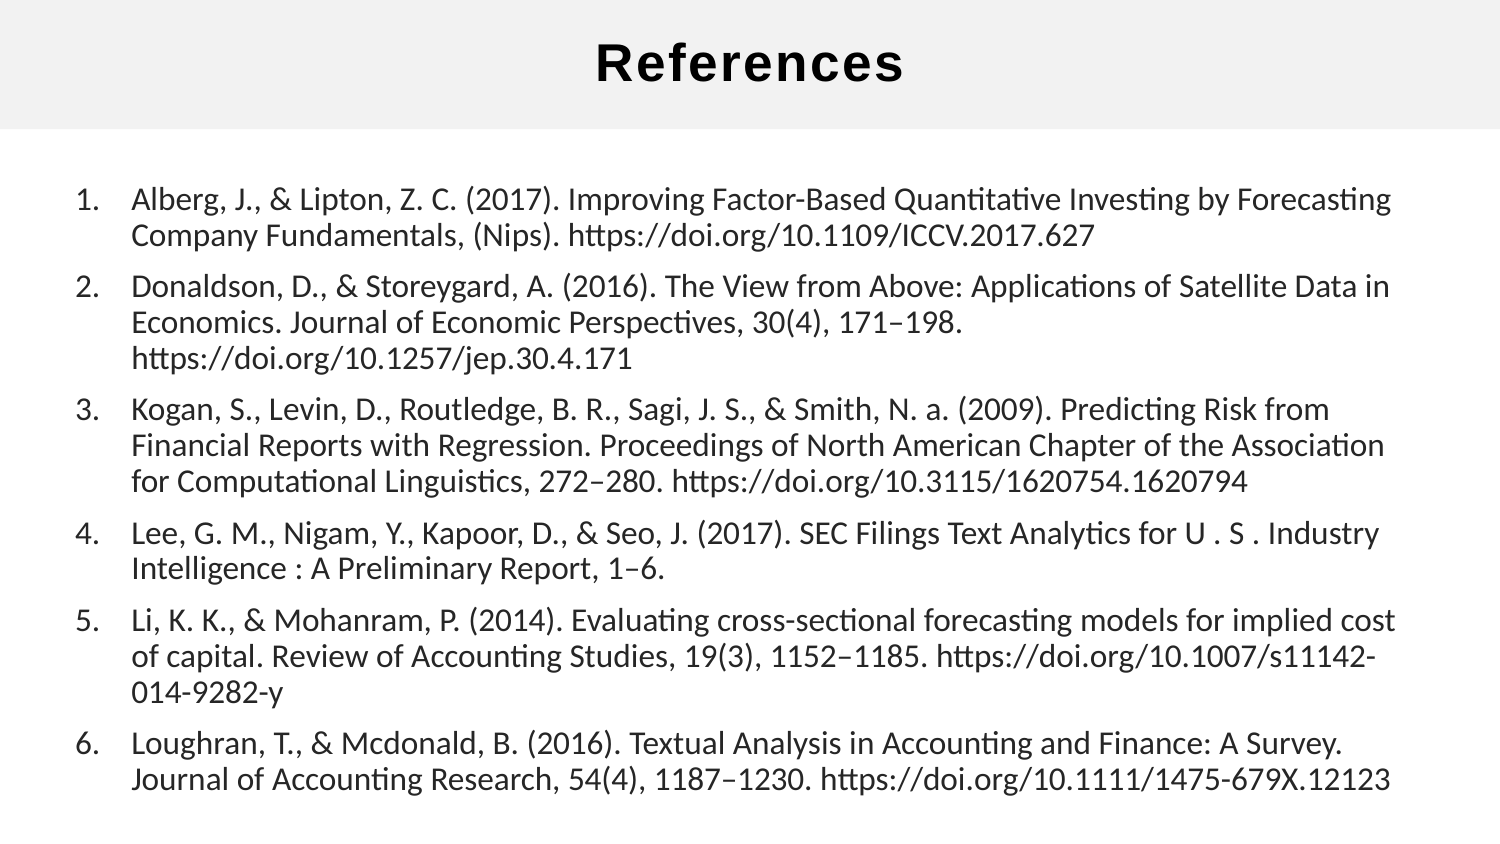

# References
Alberg, J., & Lipton, Z. C. (2017). Improving Factor-Based Quantitative Investing by Forecasting Company Fundamentals, (Nips). https://doi.org/10.1109/ICCV.2017.627
Donaldson, D., & Storeygard, A. (2016). The View from Above: Applications of Satellite Data in Economics. Journal of Economic Perspectives, 30(4), 171–198. https://doi.org/10.1257/jep.30.4.171
Kogan, S., Levin, D., Routledge, B. R., Sagi, J. S., & Smith, N. a. (2009). Predicting Risk from Financial Reports with Regression. Proceedings of North American Chapter of the Association for Computational Linguistics, 272–280. https://doi.org/10.3115/1620754.1620794
Lee, G. M., Nigam, Y., Kapoor, D., & Seo, J. (2017). SEC Filings Text Analytics for U . S . Industry Intelligence : A Preliminary Report, 1–6.
Li, K. K., & Mohanram, P. (2014). Evaluating cross-sectional forecasting models for implied cost of capital. Review of Accounting Studies, 19(3), 1152–1185. https://doi.org/10.1007/s11142-014-9282-y
Loughran, T., & Mcdonald, B. (2016). Textual Analysis in Accounting and Finance: A Survey. Journal of Accounting Research, 54(4), 1187–1230. https://doi.org/10.1111/1475-679X.12123